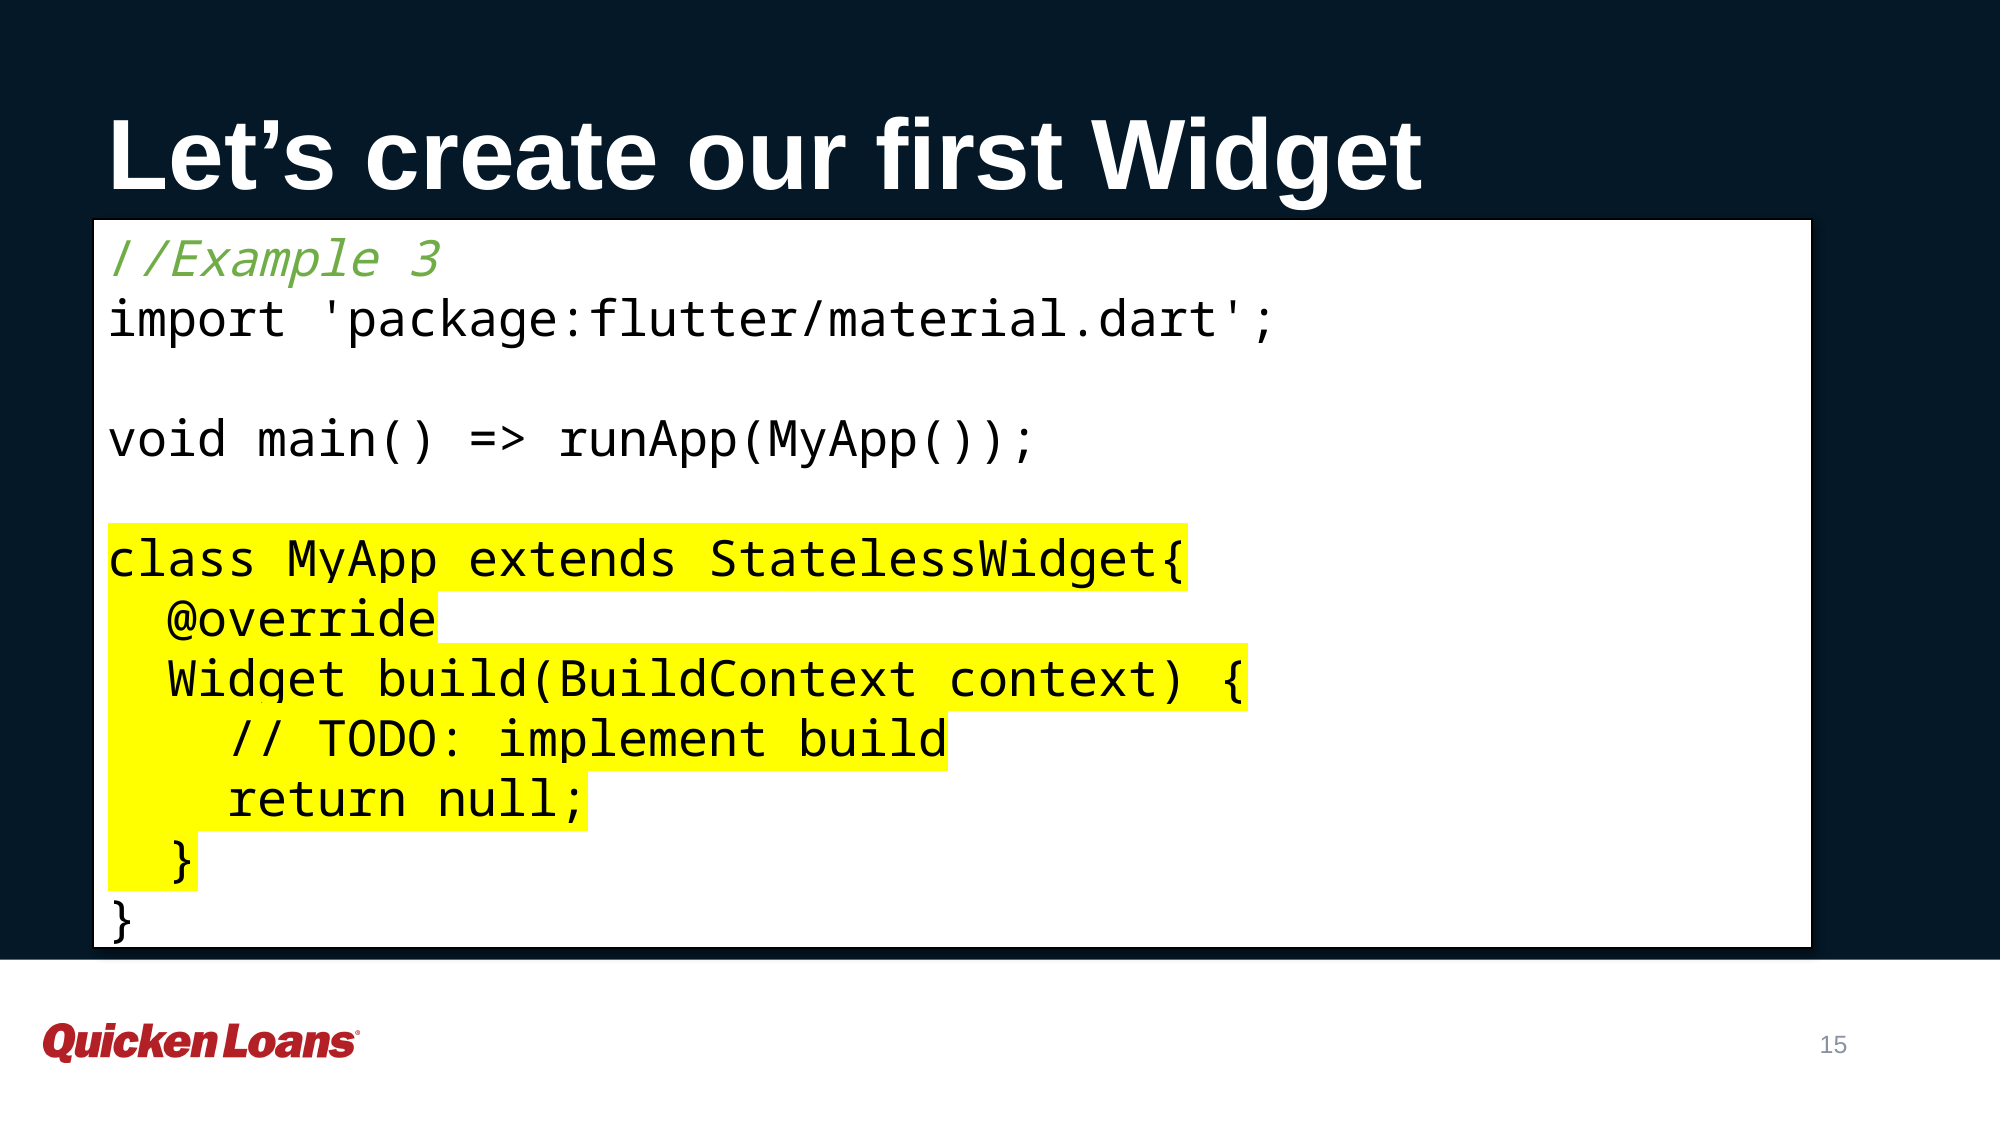

Let’s create our first Widget
//Example 3
import 'package:flutter/material.dart';

void main() => runApp(MyApp());

class MyApp extends StatelessWidget{
  @override
  Widget build(BuildContext context) {
    // TODO: implement build
    return null;
  }
}
15